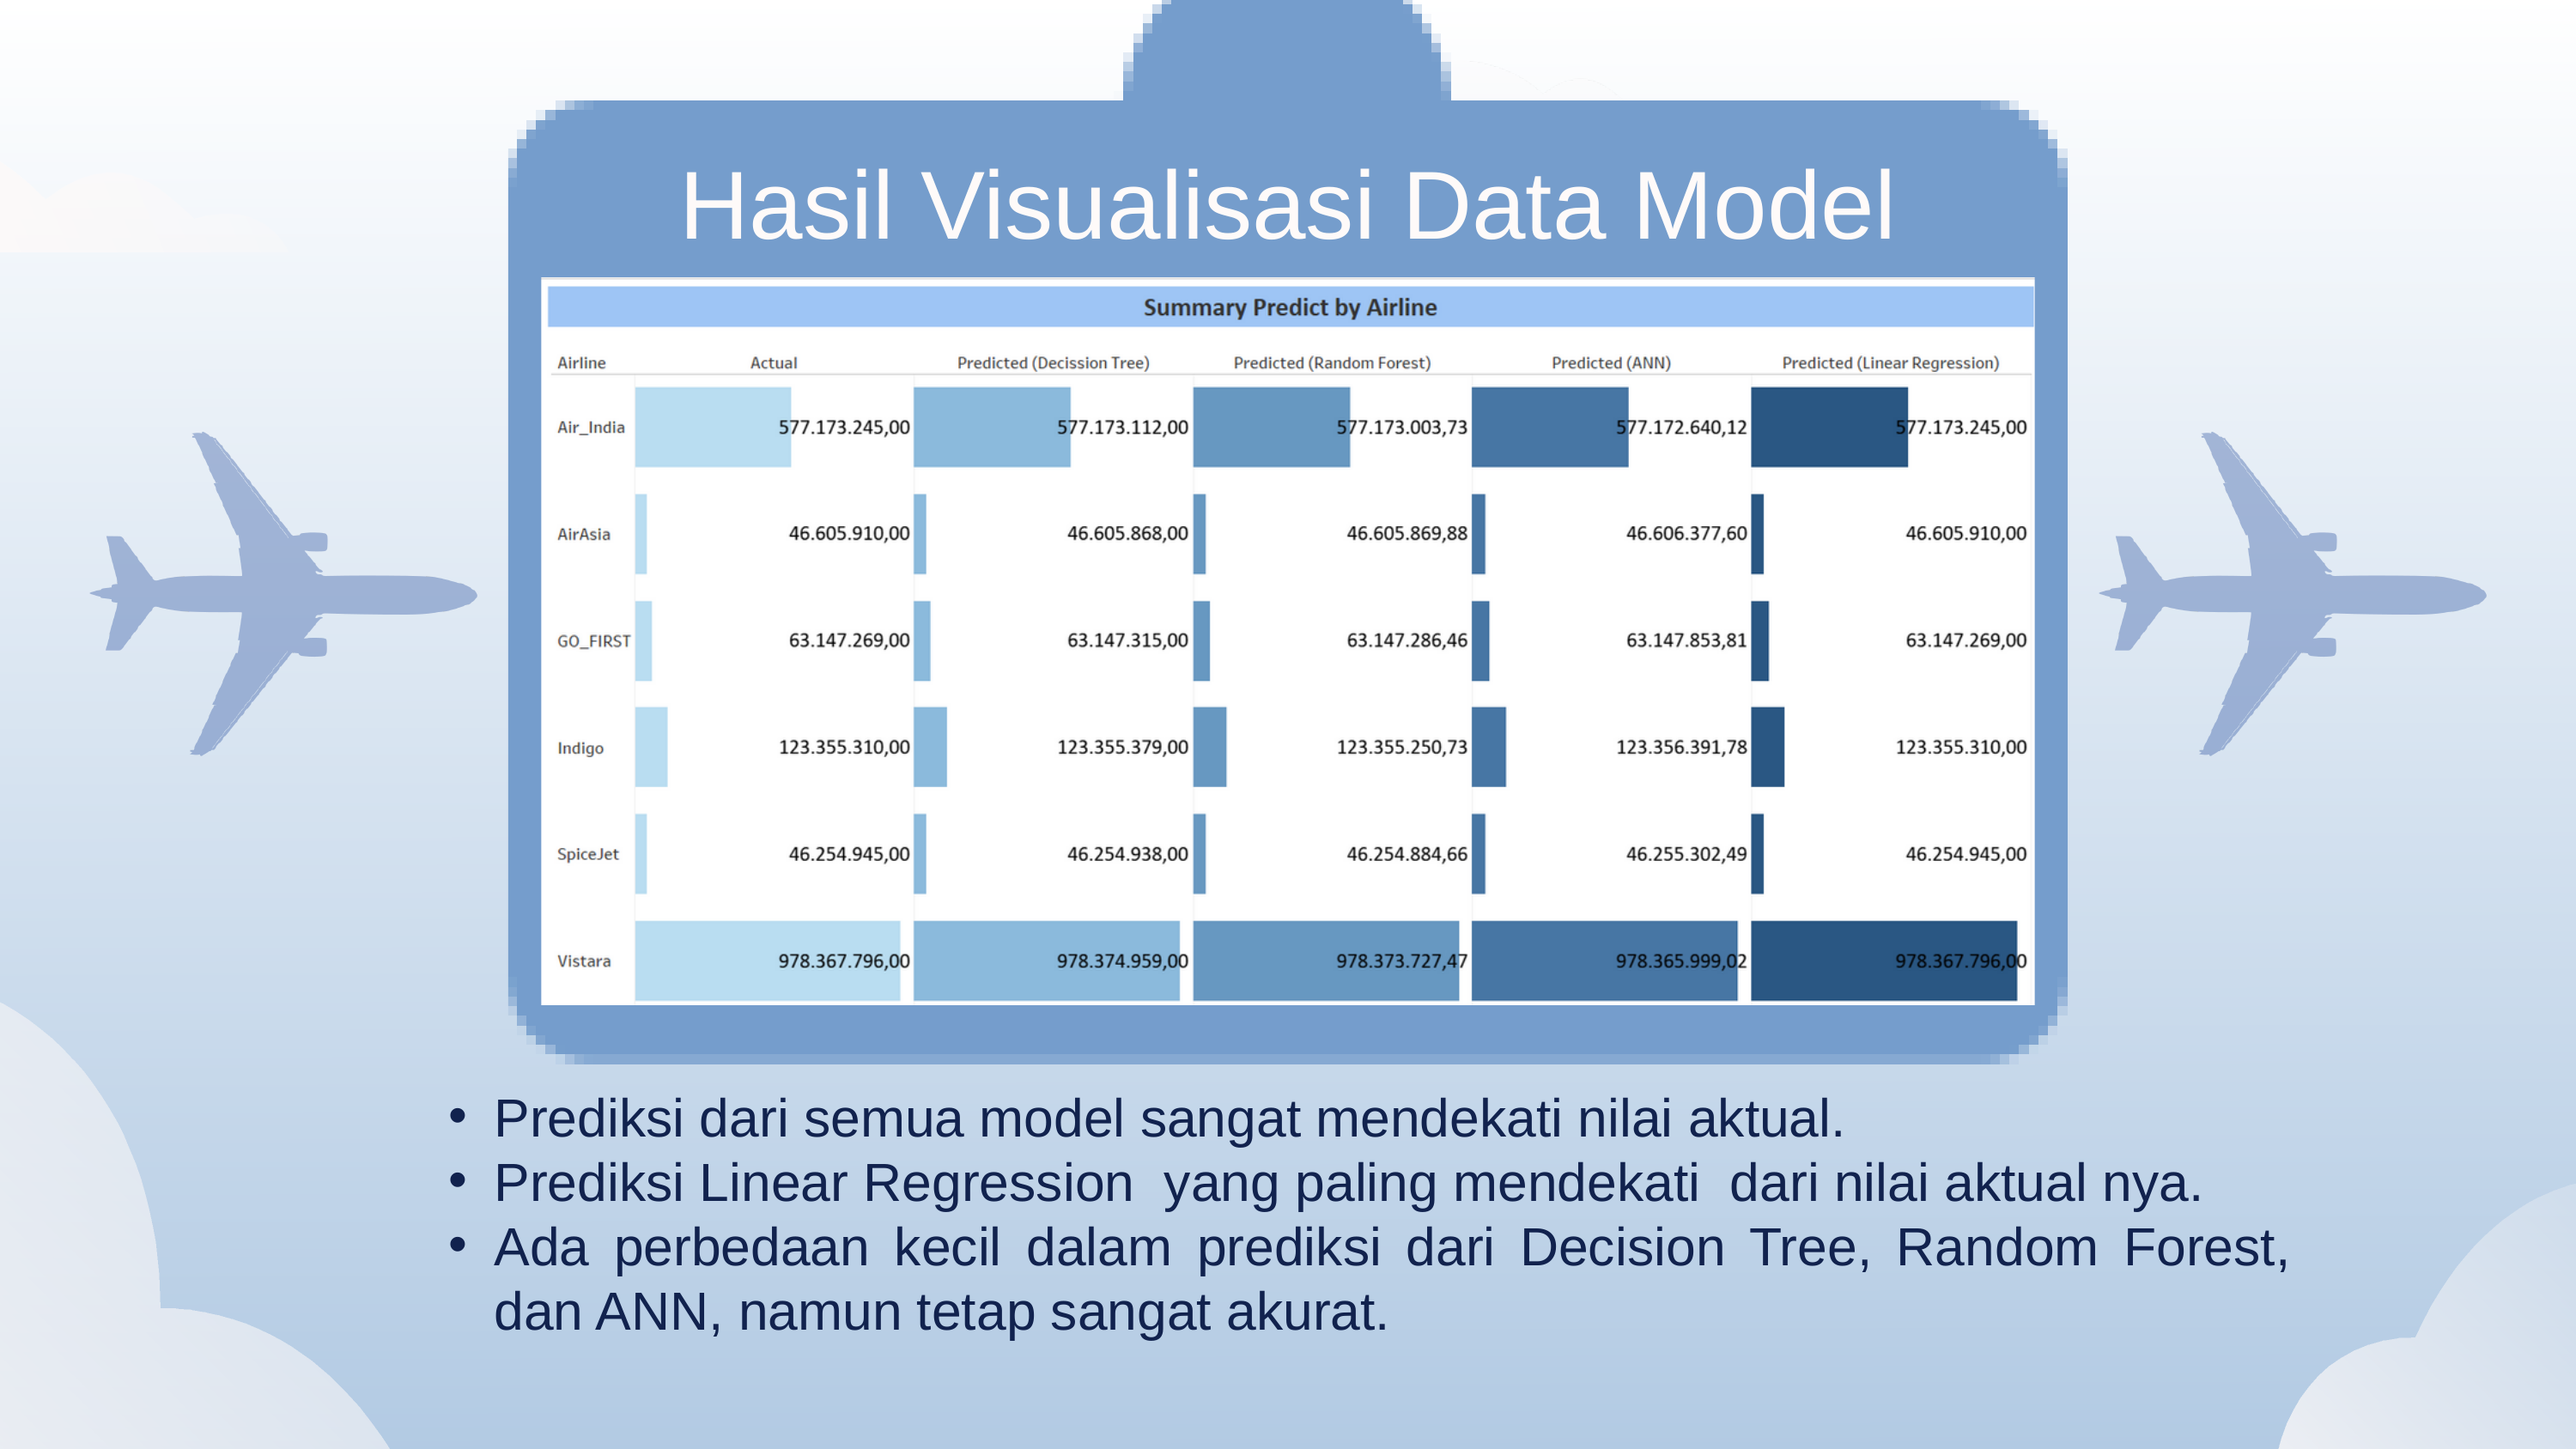

Hasil Visualisasi Data Model

Prediksi dari semua model sangat mendekati nilai aktual.
Prediksi Linear Regression  yang paling mendekati  dari nilai aktual nya.
Ada perbedaan kecil dalam prediksi dari Decision Tree, Random Forest, dan ANN, namun tetap sangat akurat.